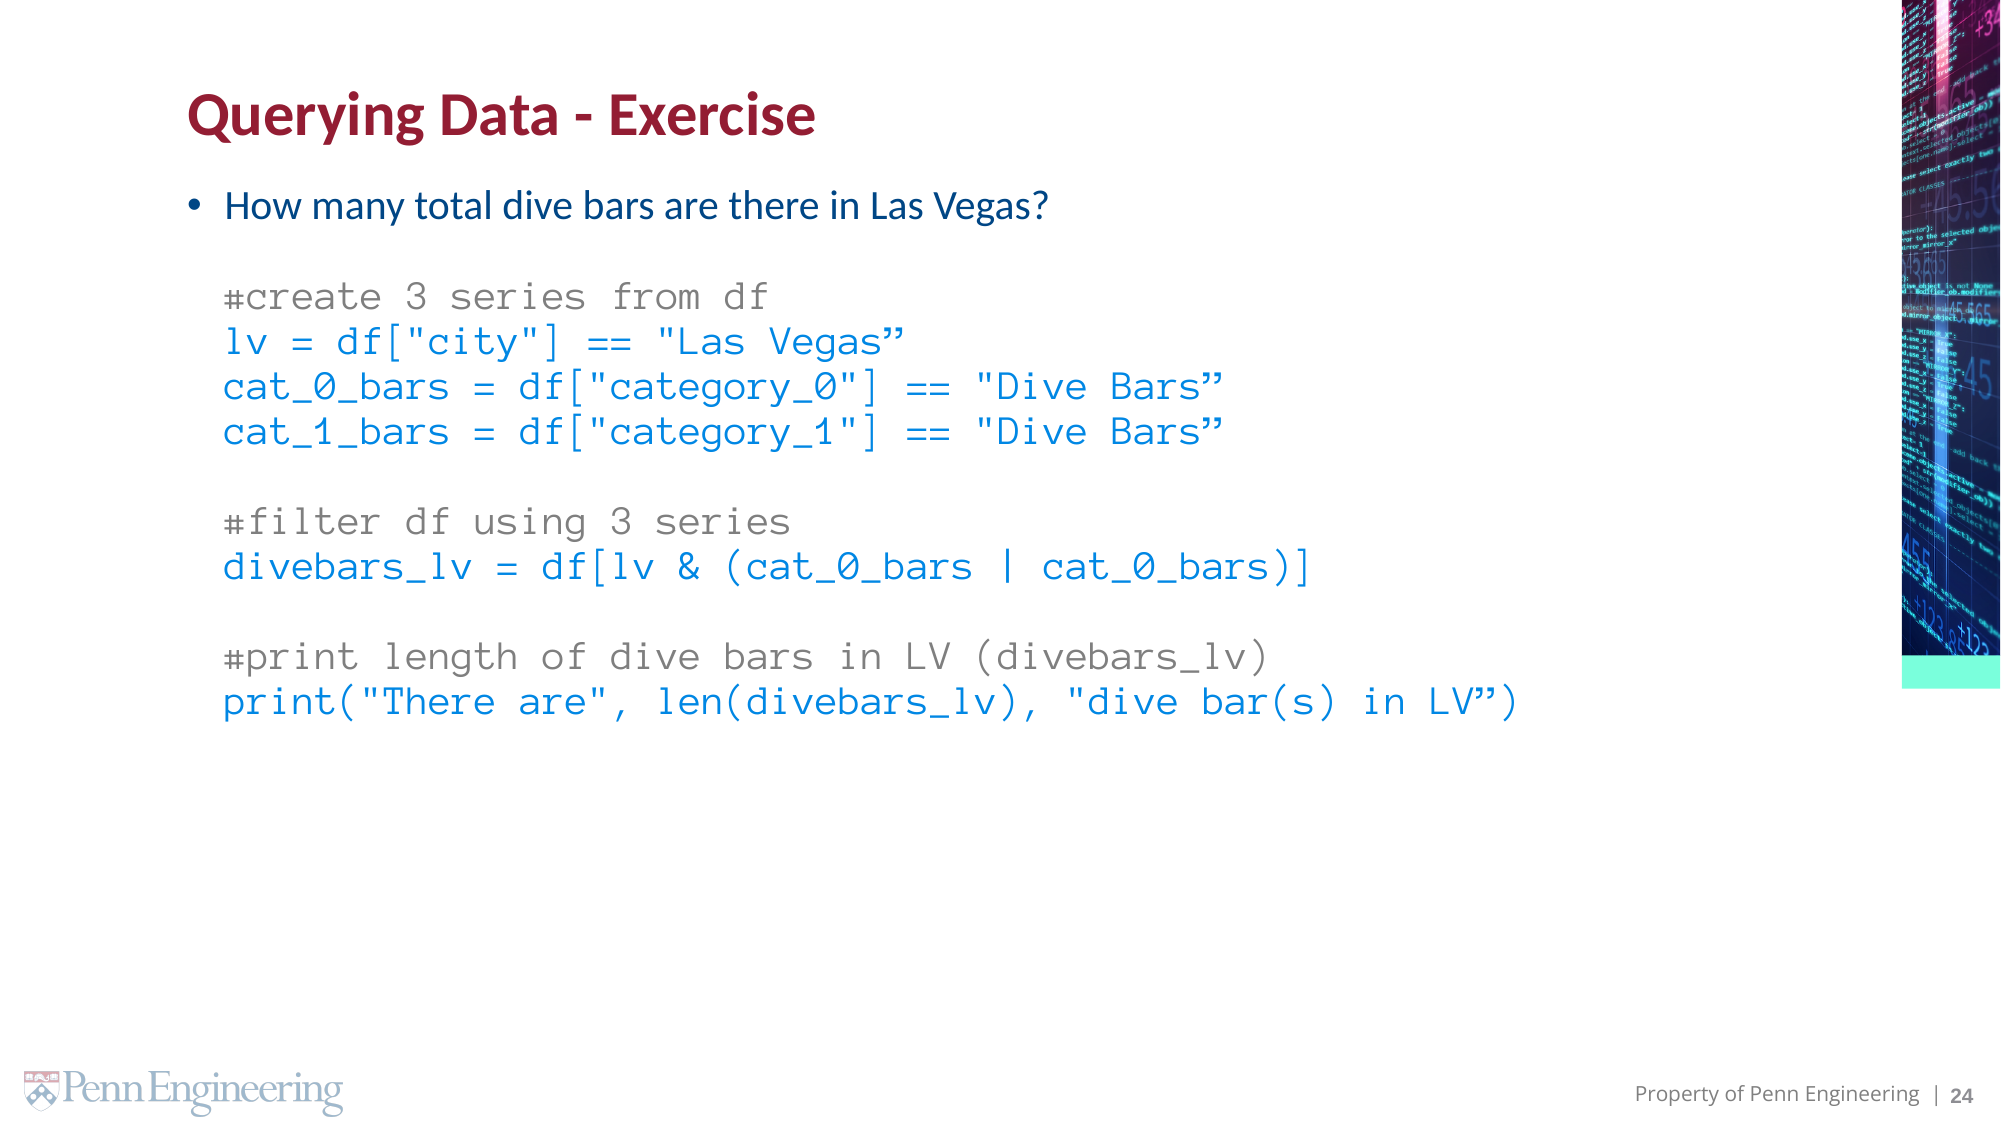

# Querying Data - Exercise

How many total dive bars are there in Las Vegas?
#create 3 series from df
lv = df["city"] == "Las Vegas”
cat_0_bars = df["category_0"] == "Dive Bars”
cat_1_bars = df["category_1"] == "Dive Bars”
#filter df using 3 series
divebars_lv = df[lv & (cat_0_bars | cat_0_bars)]
#print length of dive bars in LV (divebars_lv)
print("There are", len(divebars_lv), "dive bar(s) in LV”)

24